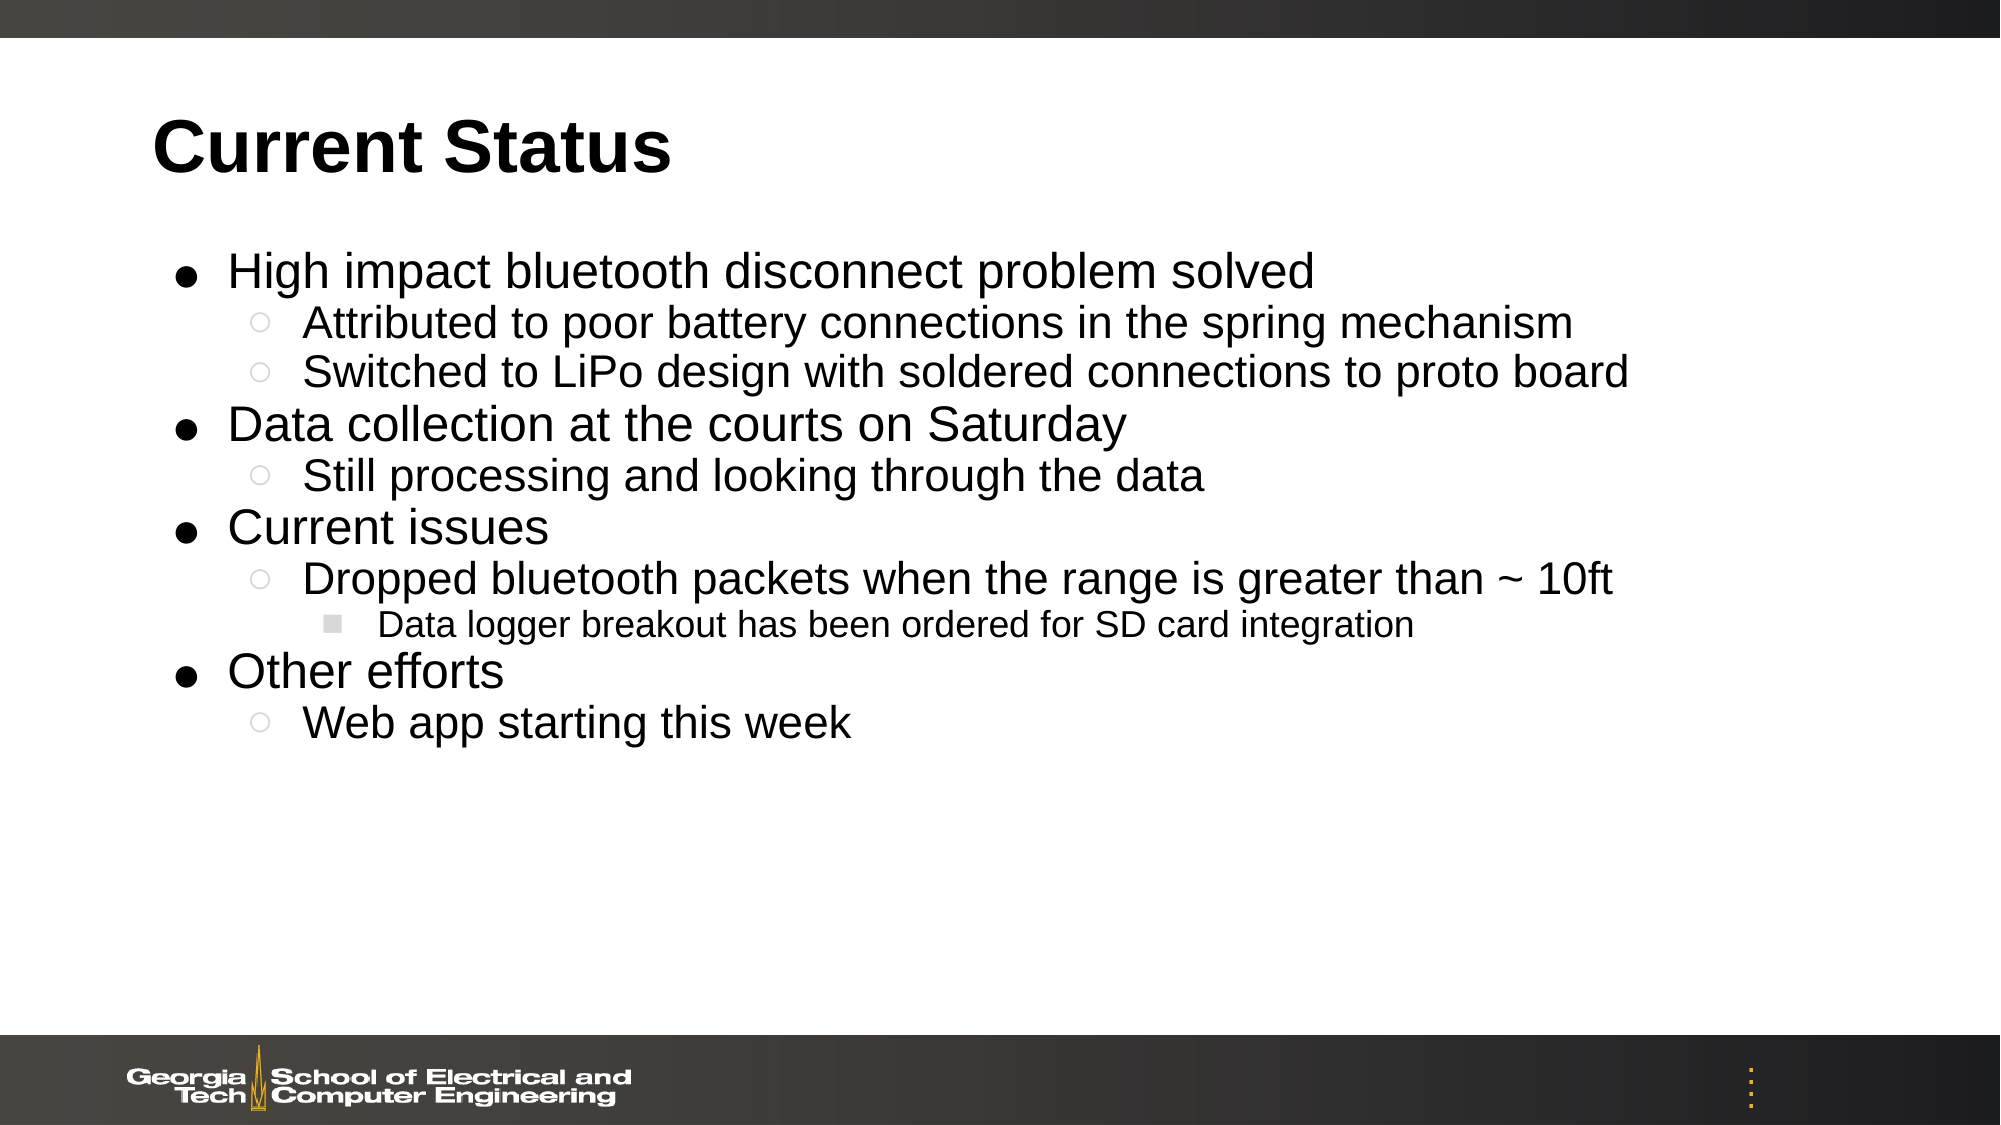

# Current Status
High impact bluetooth disconnect problem solved
Attributed to poor battery connections in the spring mechanism
Switched to LiPo design with soldered connections to proto board
Data collection at the courts on Saturday
Still processing and looking through the data
Current issues
Dropped bluetooth packets when the range is greater than ~ 10ft
Data logger breakout has been ordered for SD card integration
Other efforts
Web app starting this week